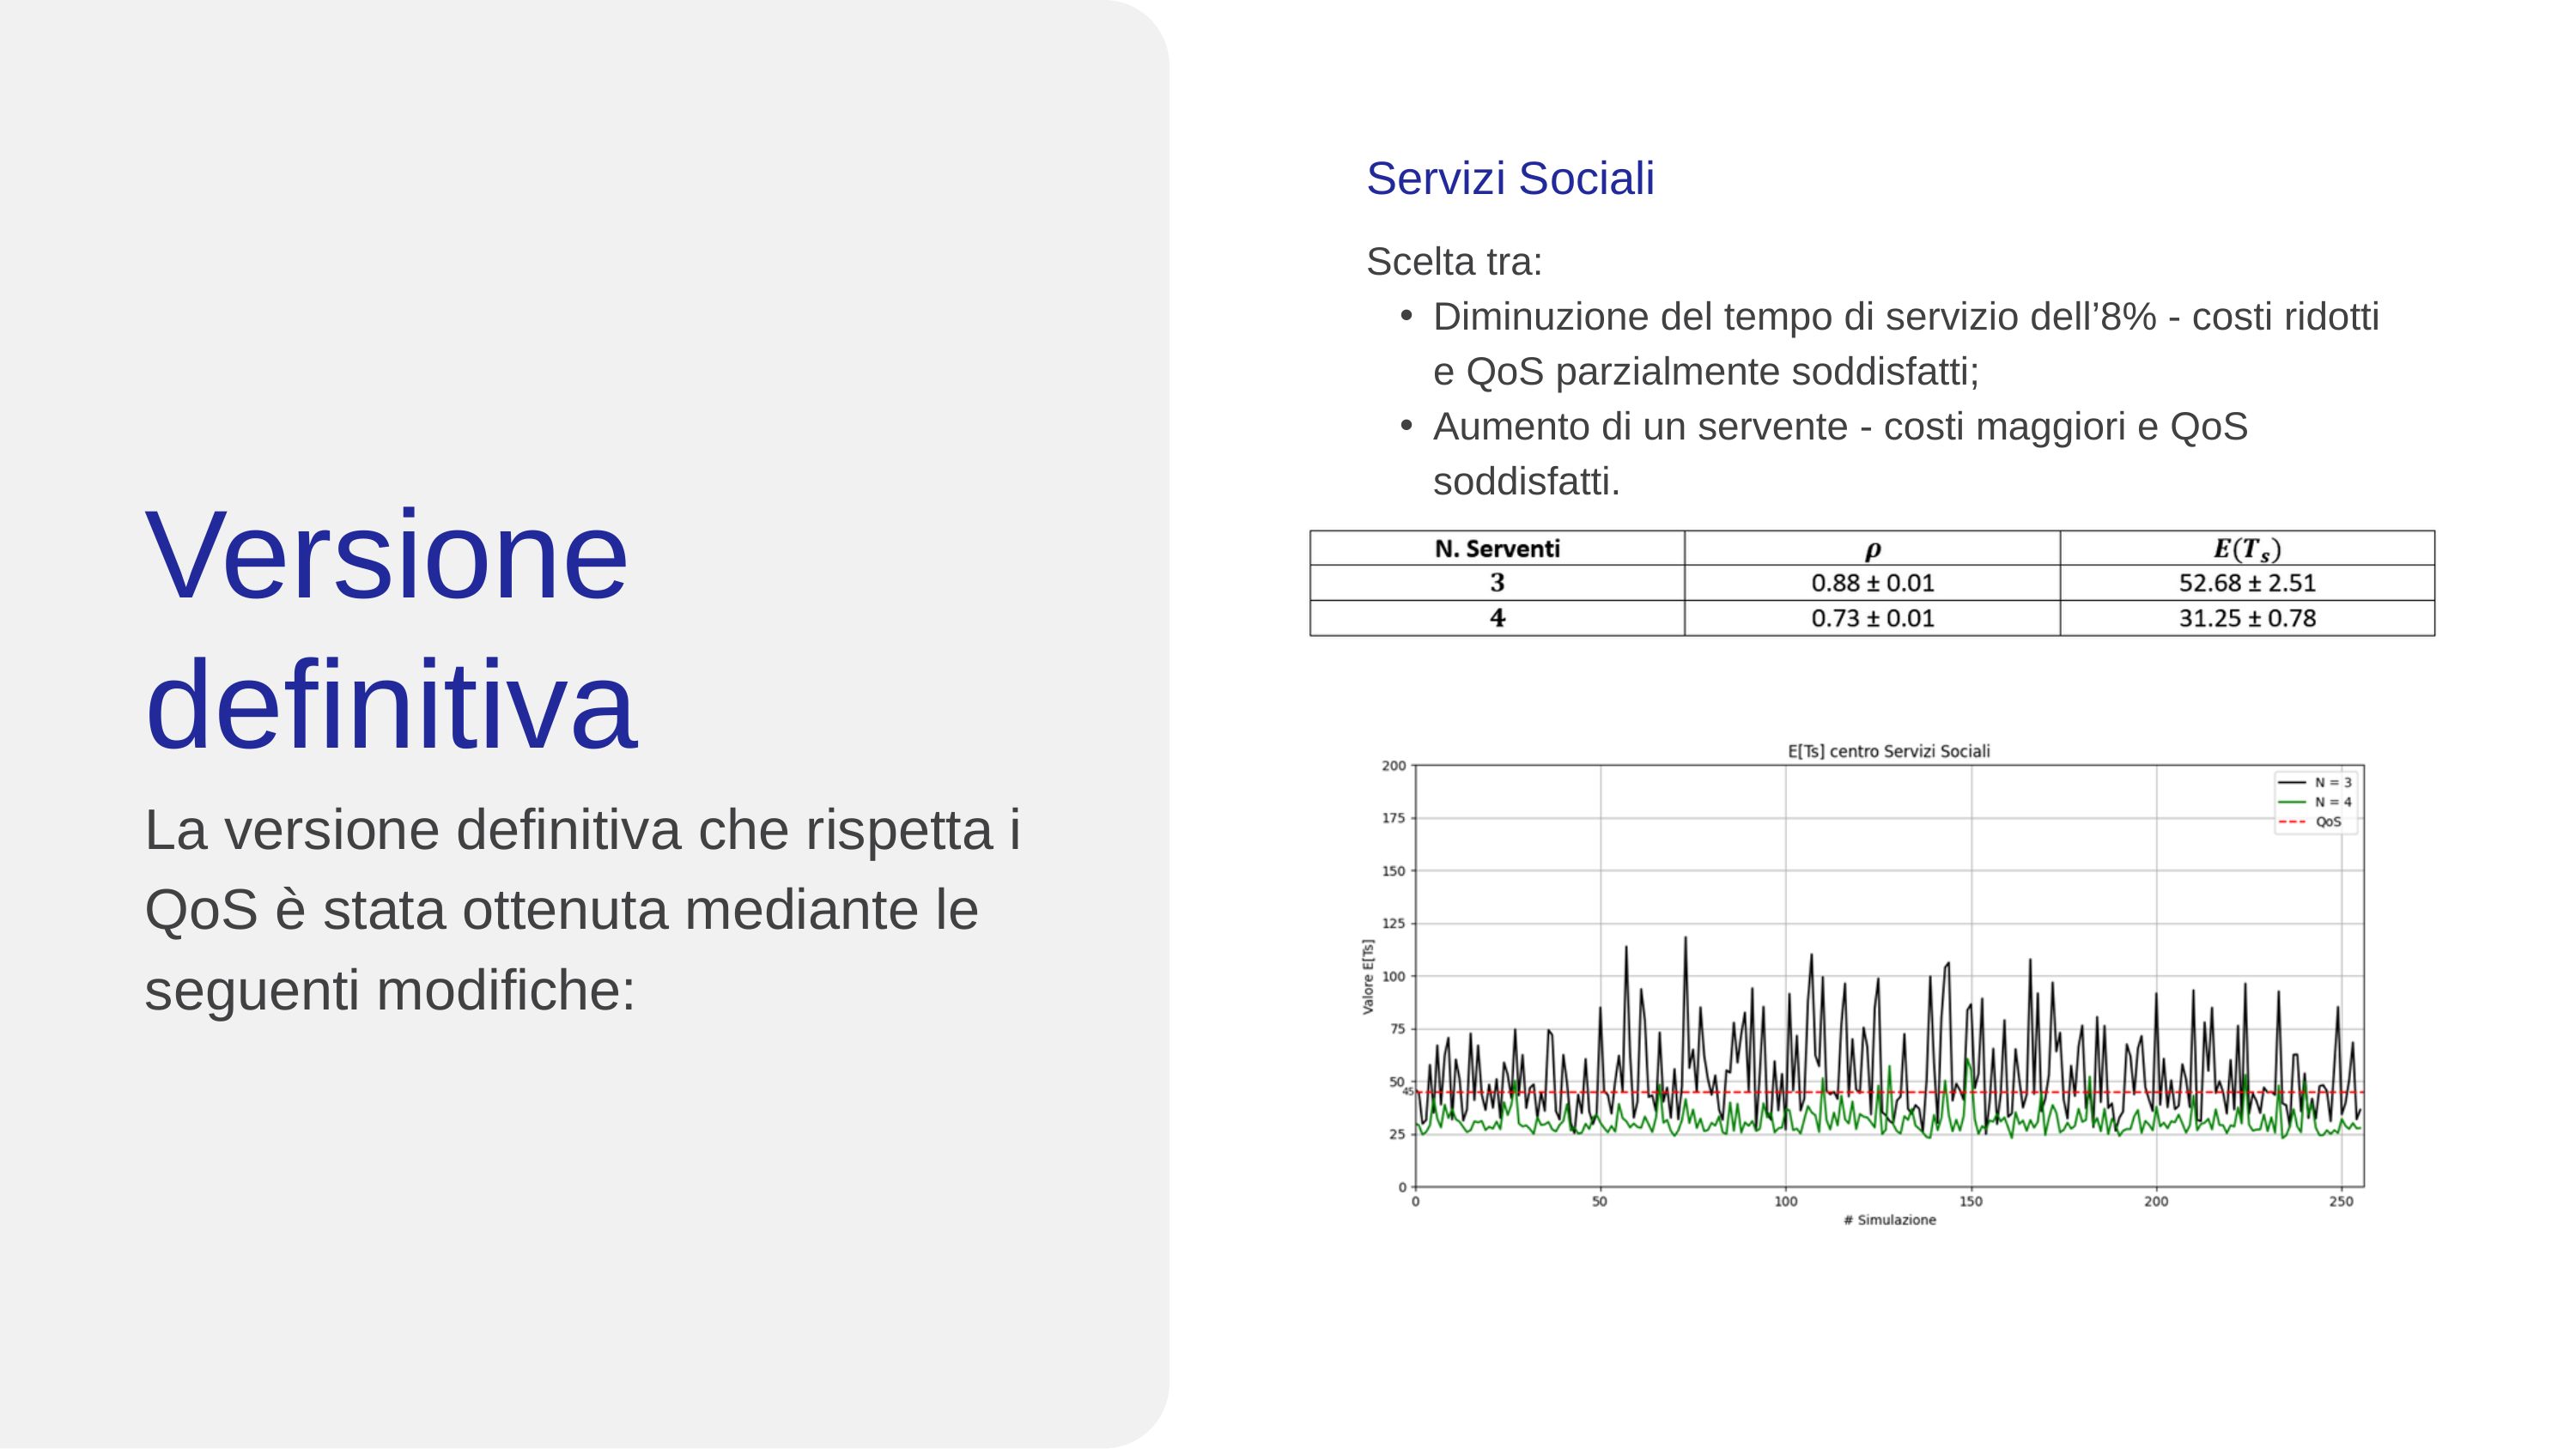

Servizi Sociali
Scelta tra:
Diminuzione del tempo di servizio dell’8% - costi ridotti e QoS parzialmente soddisfatti;
Aumento di un servente - costi maggiori e QoS soddisfatti.
Versione definitiva
La versione definitiva che rispetta i QoS è stata ottenuta mediante le seguenti modifiche: